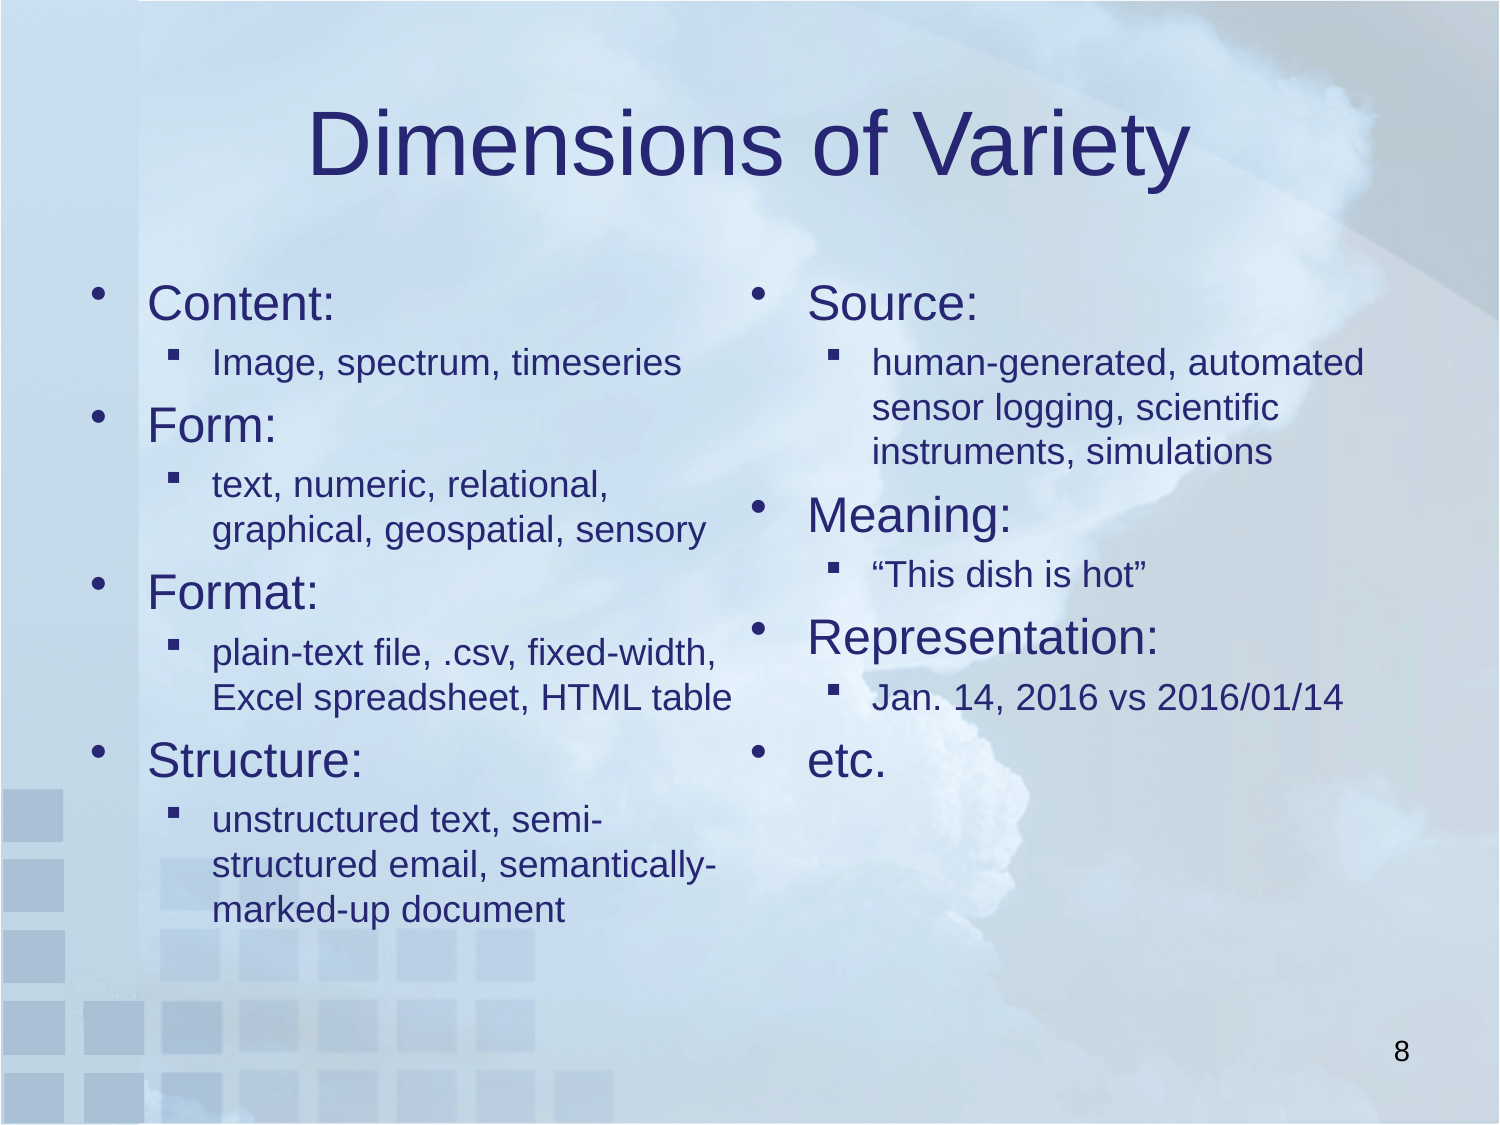

# Dimensions of Variety
Content:
Image, spectrum, timeseries
Form:
text, numeric, relational, graphical, geospatial, sensory
Format:
plain-text file, .csv, fixed-width, Excel spreadsheet, HTML table
Structure:
unstructured text, semi-structured email, semantically-marked-up document
Source:
human-generated, automated sensor logging, scientific instruments, simulations
Meaning:
“This dish is hot”
Representation:
Jan. 14, 2016 vs 2016/01/14
etc.
8